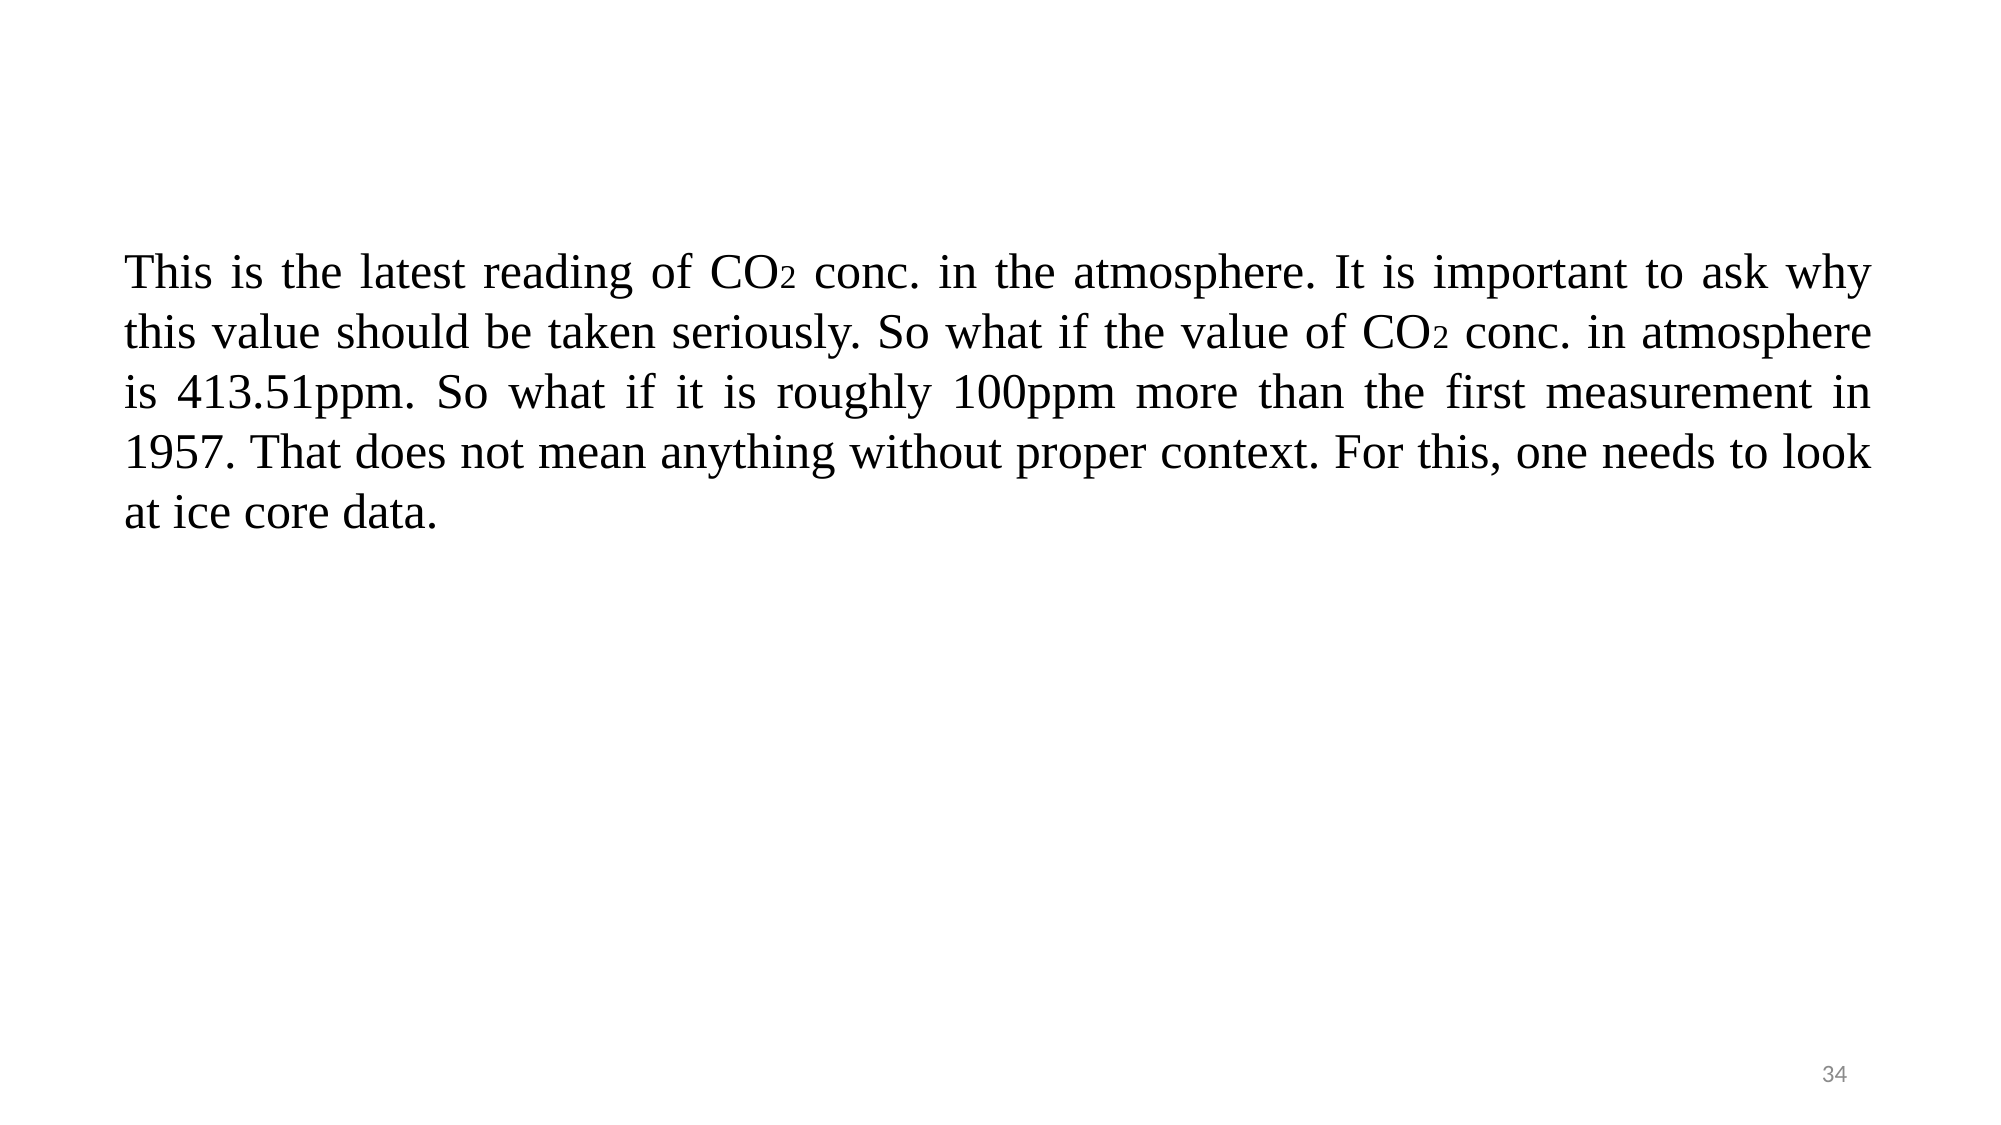

This is the latest reading of CO2 conc. in the atmosphere. It is important to ask why this value should be taken seriously. So what if the value of CO2 conc. in atmosphere is 413.51ppm. So what if it is roughly 100ppm more than the first measurement in 1957. That does not mean anything without proper context. For this, one needs to look at ice core data.
34